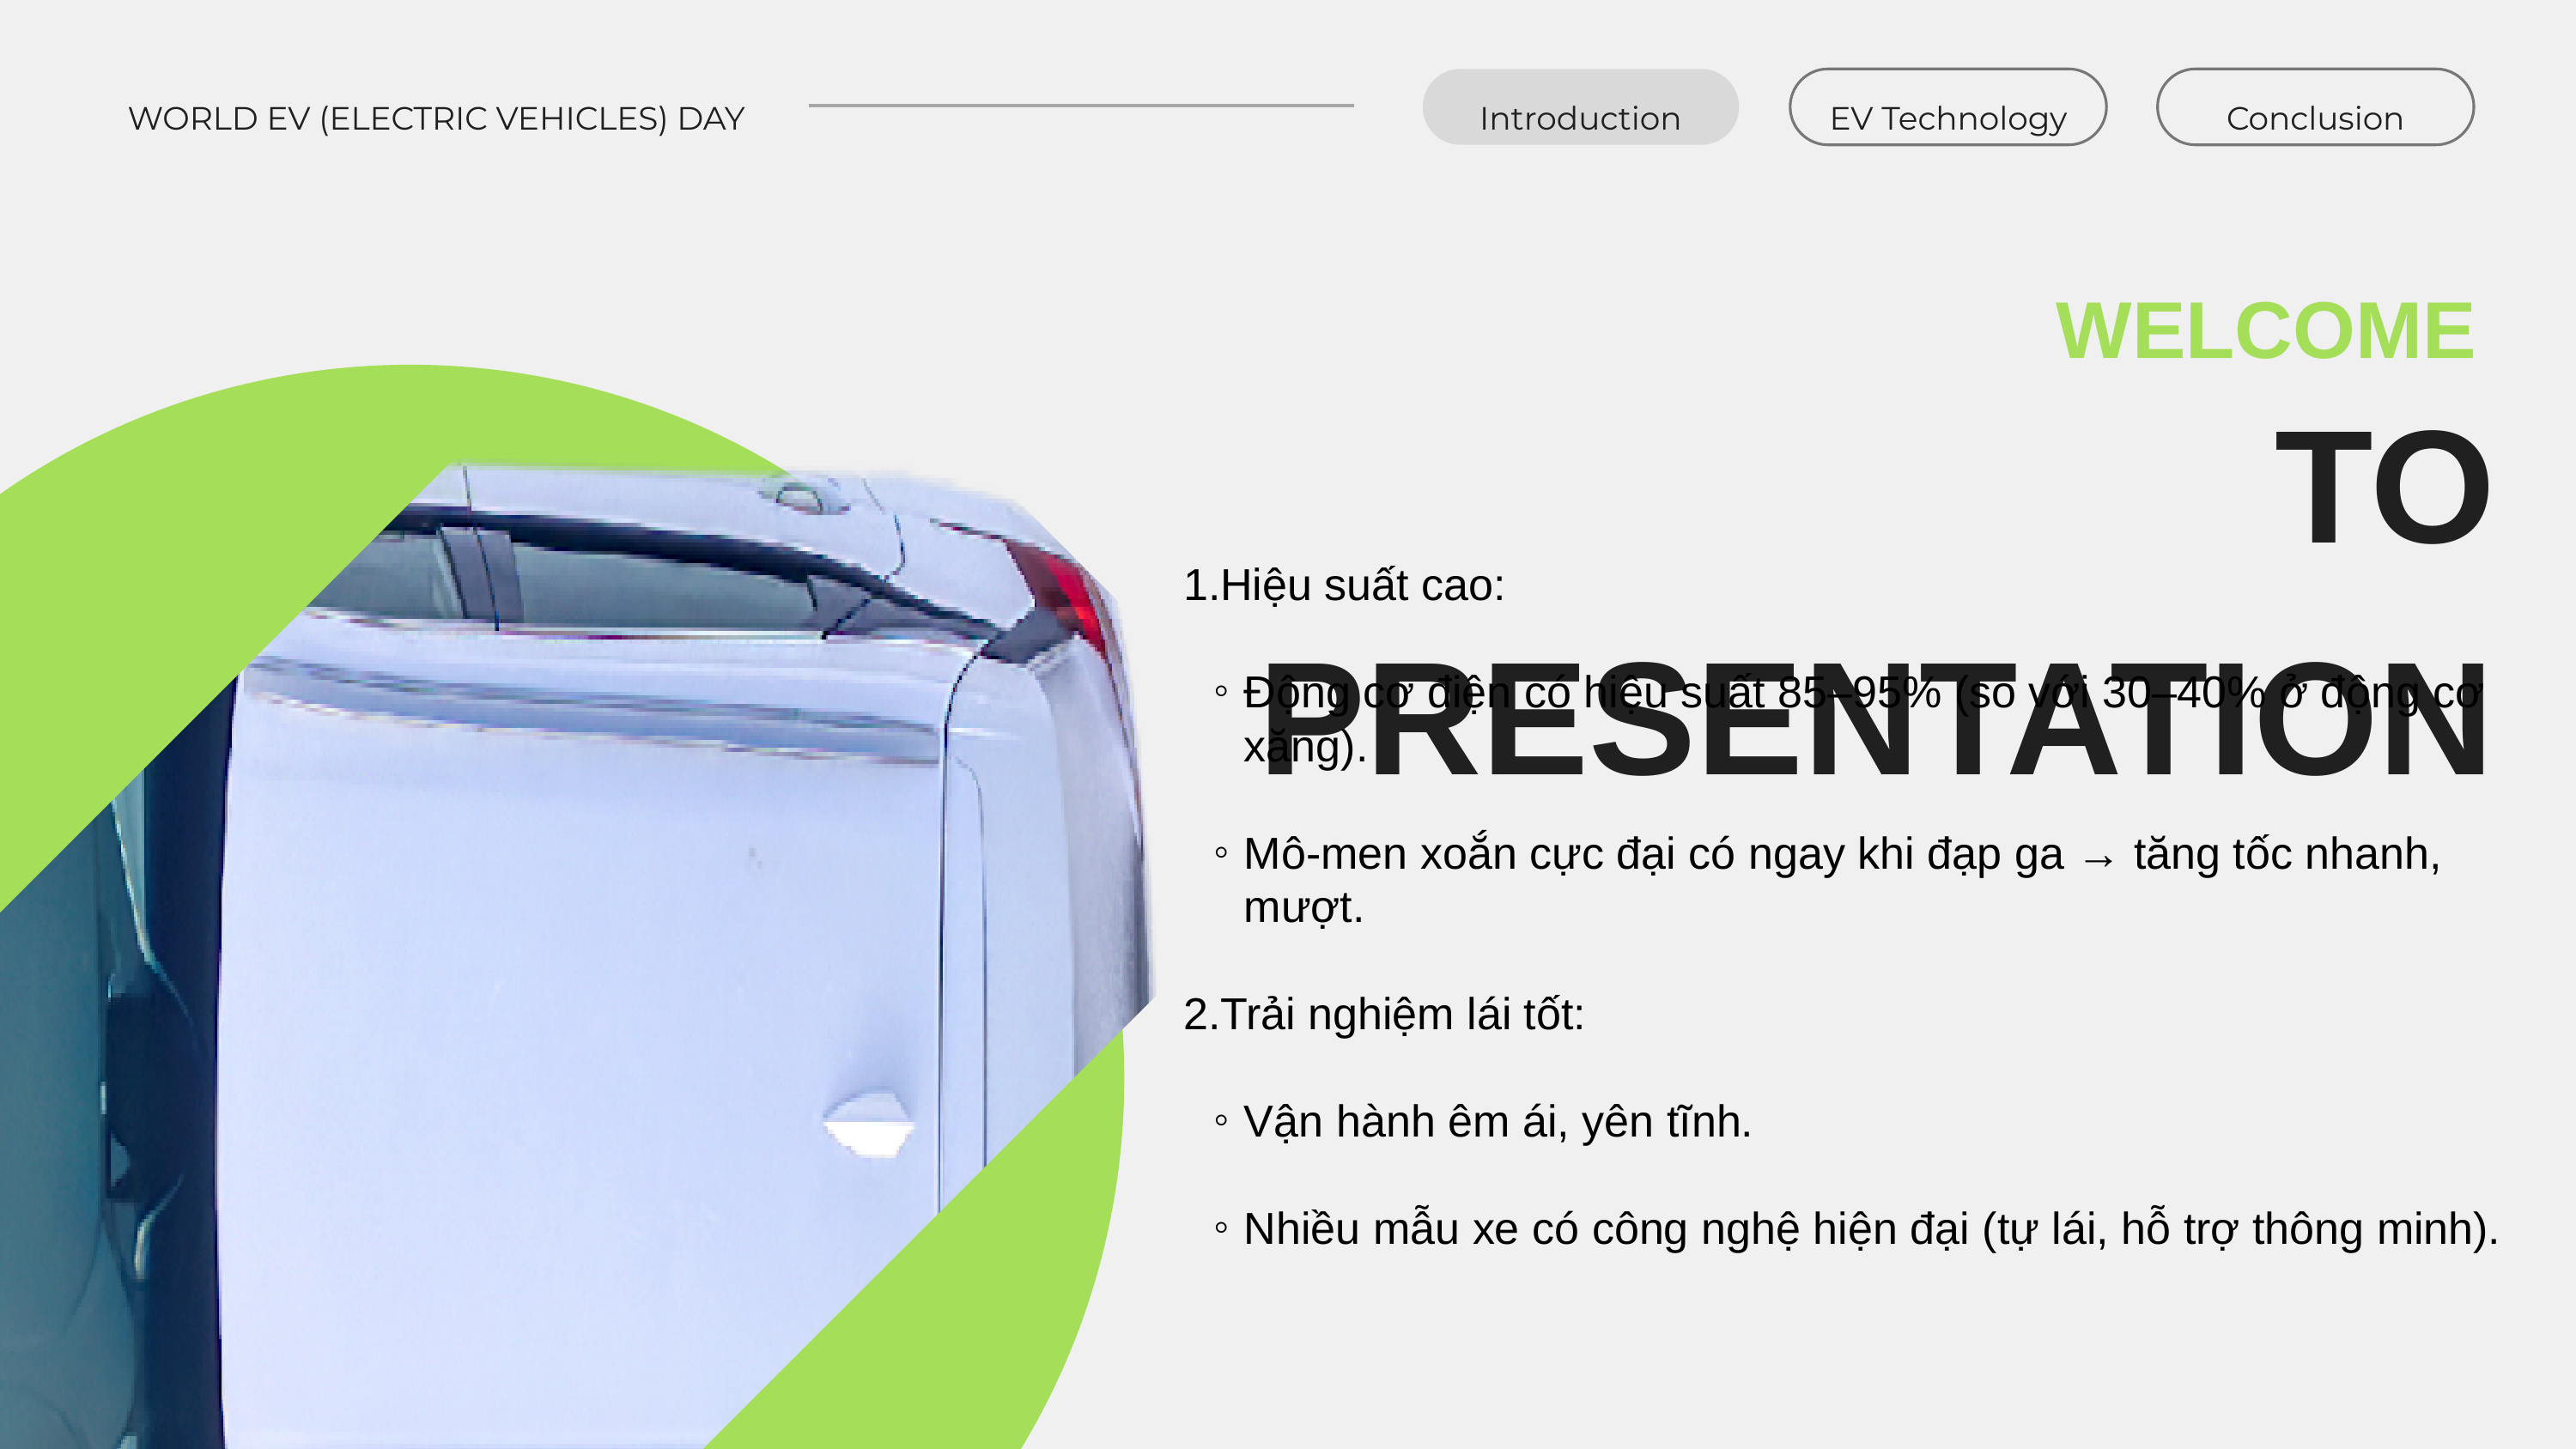

WORLD EV (ELECTRIC VEHICLES) DAY
Introduction
EV Technology
Conclusion
WELCOME
TO PRESENTATION
Hiệu suất cao:

Động cơ điện có hiệu suất 85–95% (so với 30–40% ở động cơ xăng).

Mô-men xoắn cực đại có ngay khi đạp ga → tăng tốc nhanh, mượt.

Trải nghiệm lái tốt:

Vận hành êm ái, yên tĩnh.

Nhiều mẫu xe có công nghệ hiện đại (tự lái, hỗ trợ thông minh).